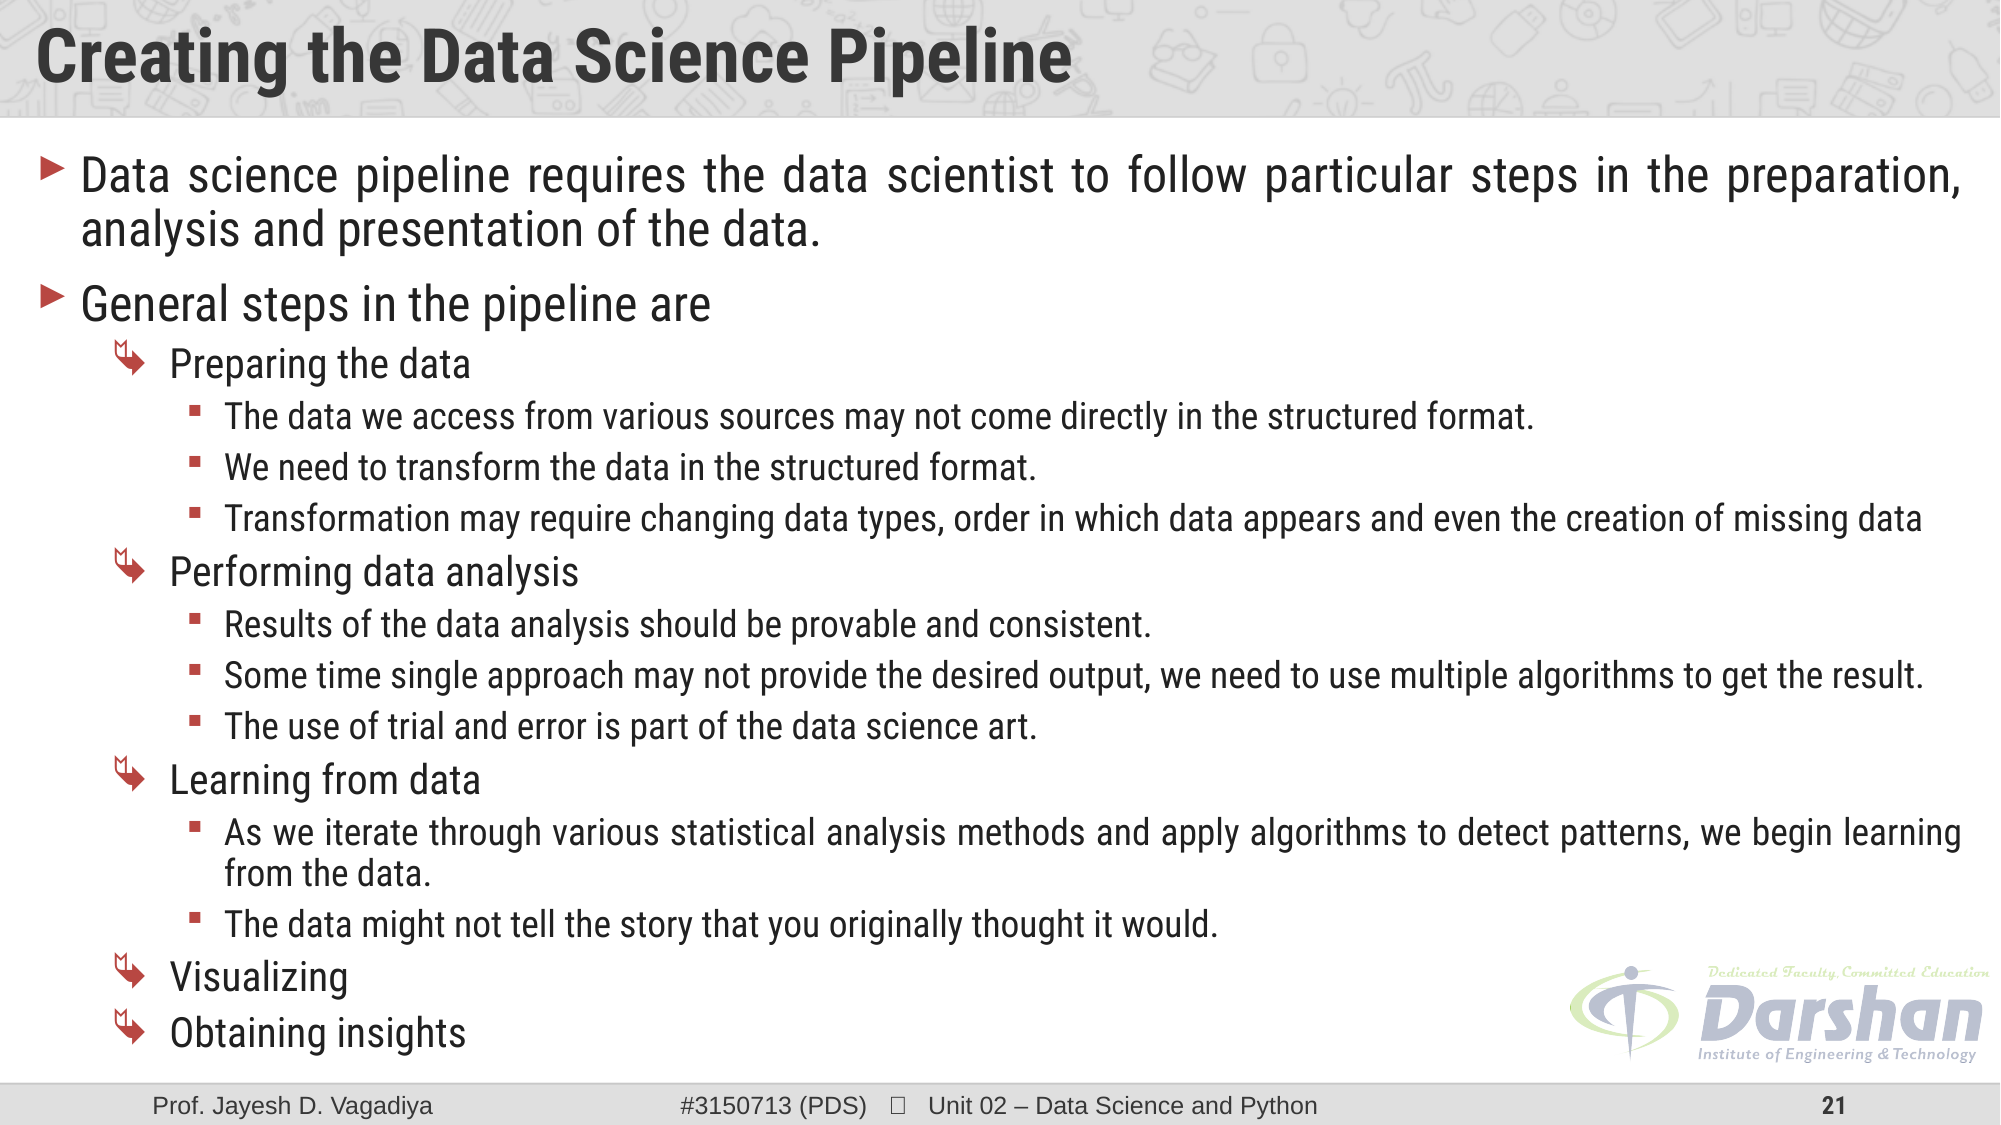

# Creating the Data Science Pipeline
Data science pipeline requires the data scientist to follow particular steps in the preparation, analysis and presentation of the data.
General steps in the pipeline are
Preparing the data
The data we access from various sources may not come directly in the structured format.
We need to transform the data in the structured format.
Transformation may require changing data types, order in which data appears and even the creation of missing data
Performing data analysis
Results of the data analysis should be provable and consistent.
Some time single approach may not provide the desired output, we need to use multiple algorithms to get the result.
The use of trial and error is part of the data science art.
Learning from data
As we iterate through various statistical analysis methods and apply algorithms to detect patterns, we begin learning from the data.
The data might not tell the story that you originally thought it would.
Visualizing
Obtaining insights